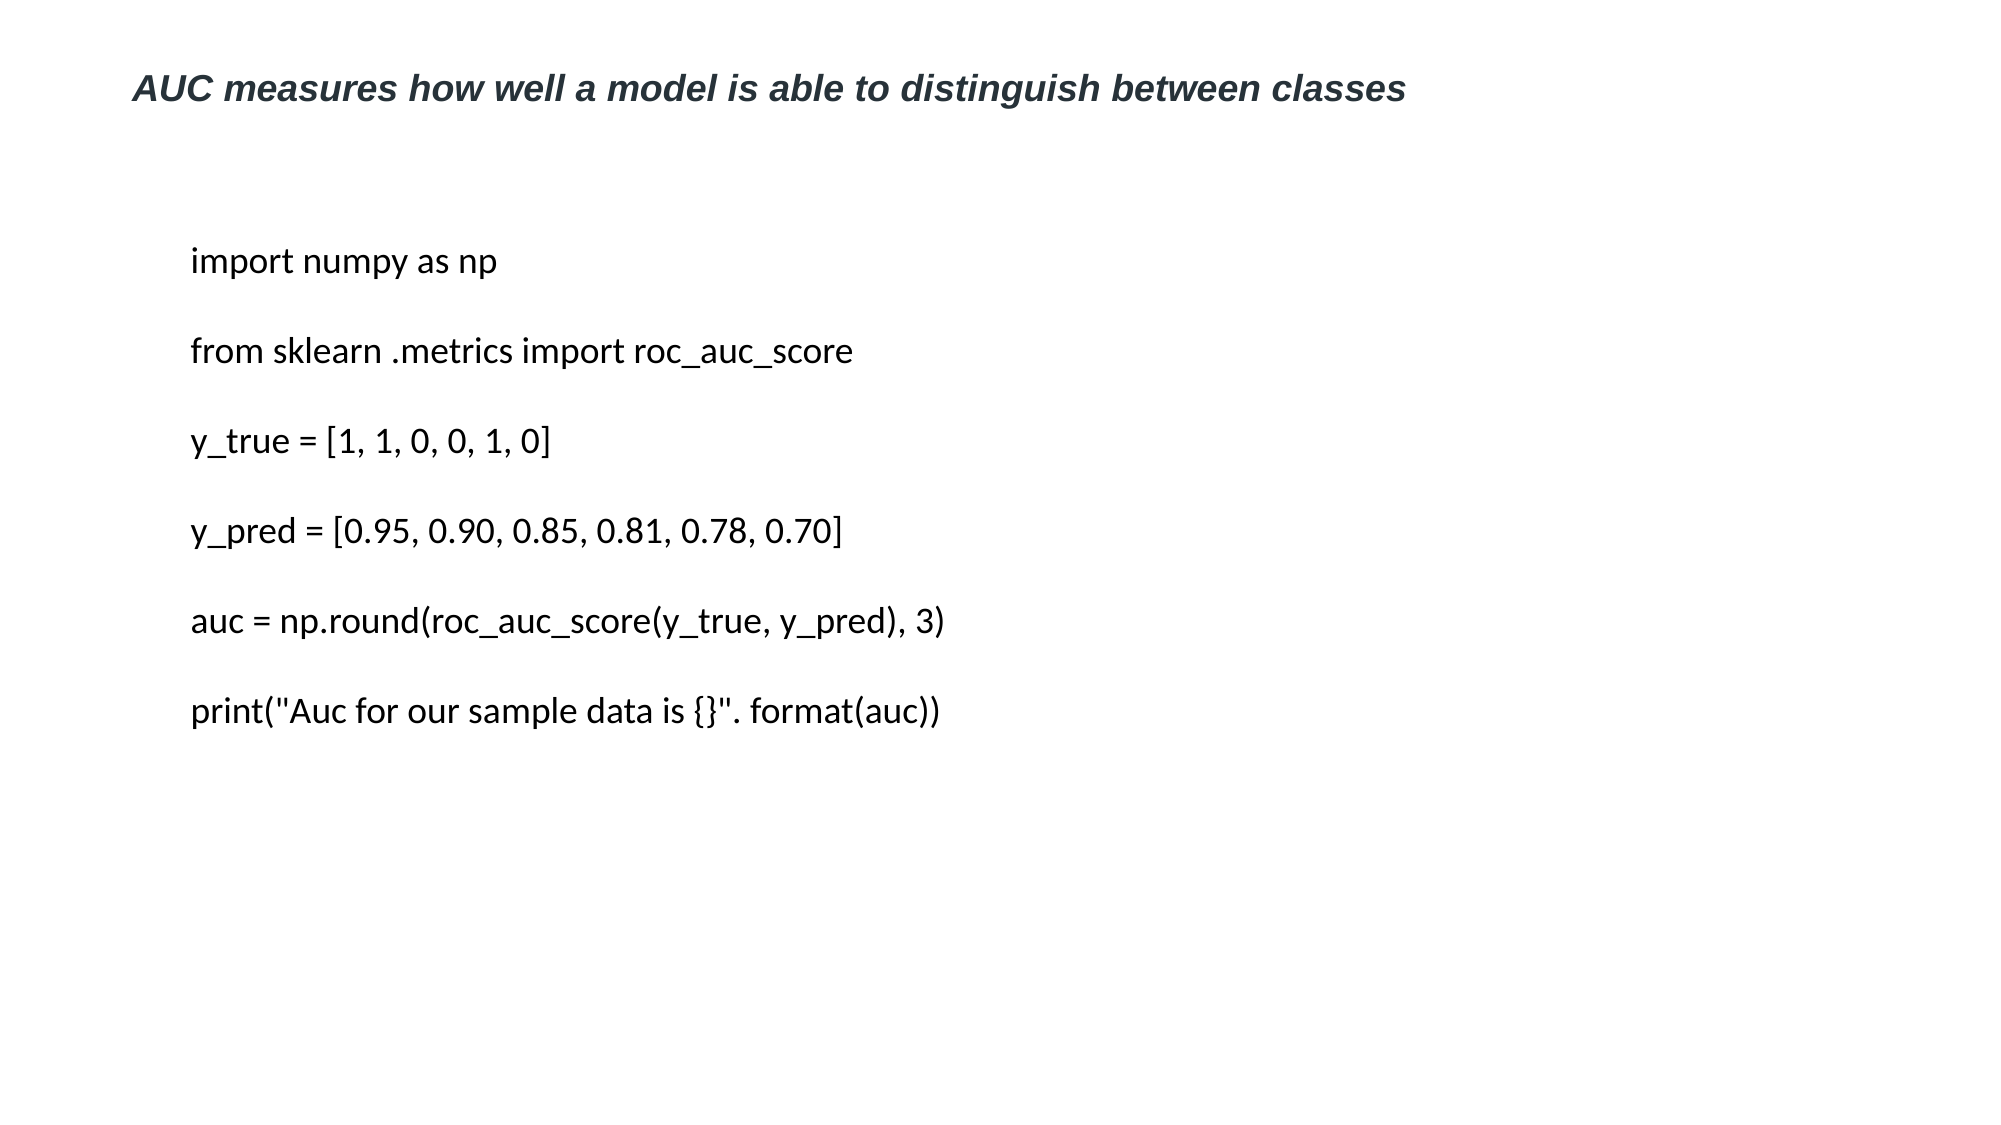

AUC measures how well a model is able to distinguish between classes
import numpy as np

from sklearn .metrics import roc_auc_score

y_true = [1, 1, 0, 0, 1, 0]

y_pred = [0.95, 0.90, 0.85, 0.81, 0.78, 0.70]

auc = np.round(roc_auc_score(y_true, y_pred), 3)

print("Auc for our sample data is {}". format(auc))